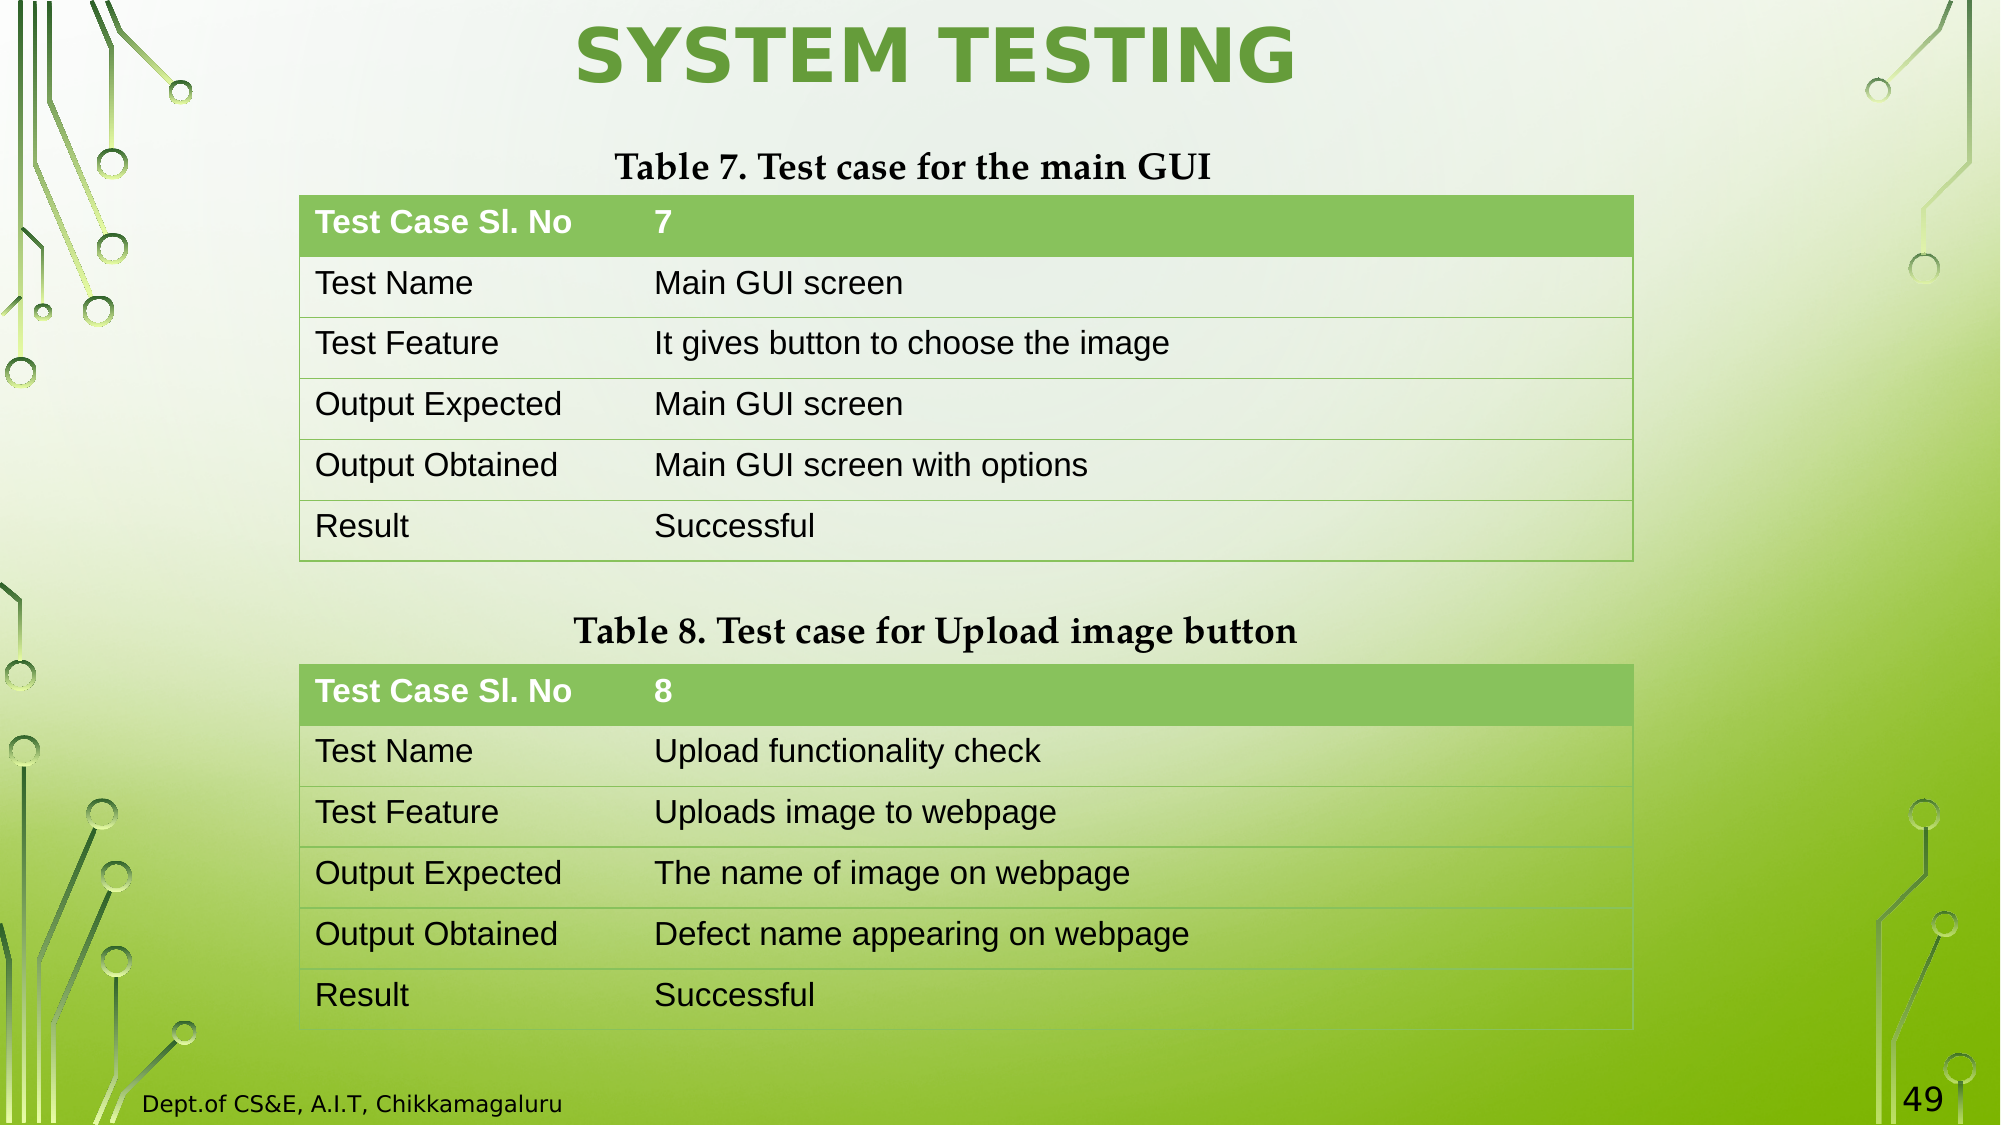

SYSTEM TESTING

Table 7. Test case for the main GUI
| Test Case Sl. No | 7 |
| --- | --- |
| Test Name | Main GUI screen |
| Test Feature | It gives button to choose the image |
| Output Expected | Main GUI screen |
| Output Obtained | Main GUI screen with options |
| Result | Successful |
Table 8. Test case for Upload image button
| Test Case Sl. No | 8 |
| --- | --- |
| Test Name | Upload functionality check |
| Test Feature | Uploads image to webpage |
| Output Expected | The name of image on webpage |
| Output Obtained | Defect name appearing on webpage |
| Result | Successful |
49
Dept.of CS&E, A.I.T, Chikkamagaluru